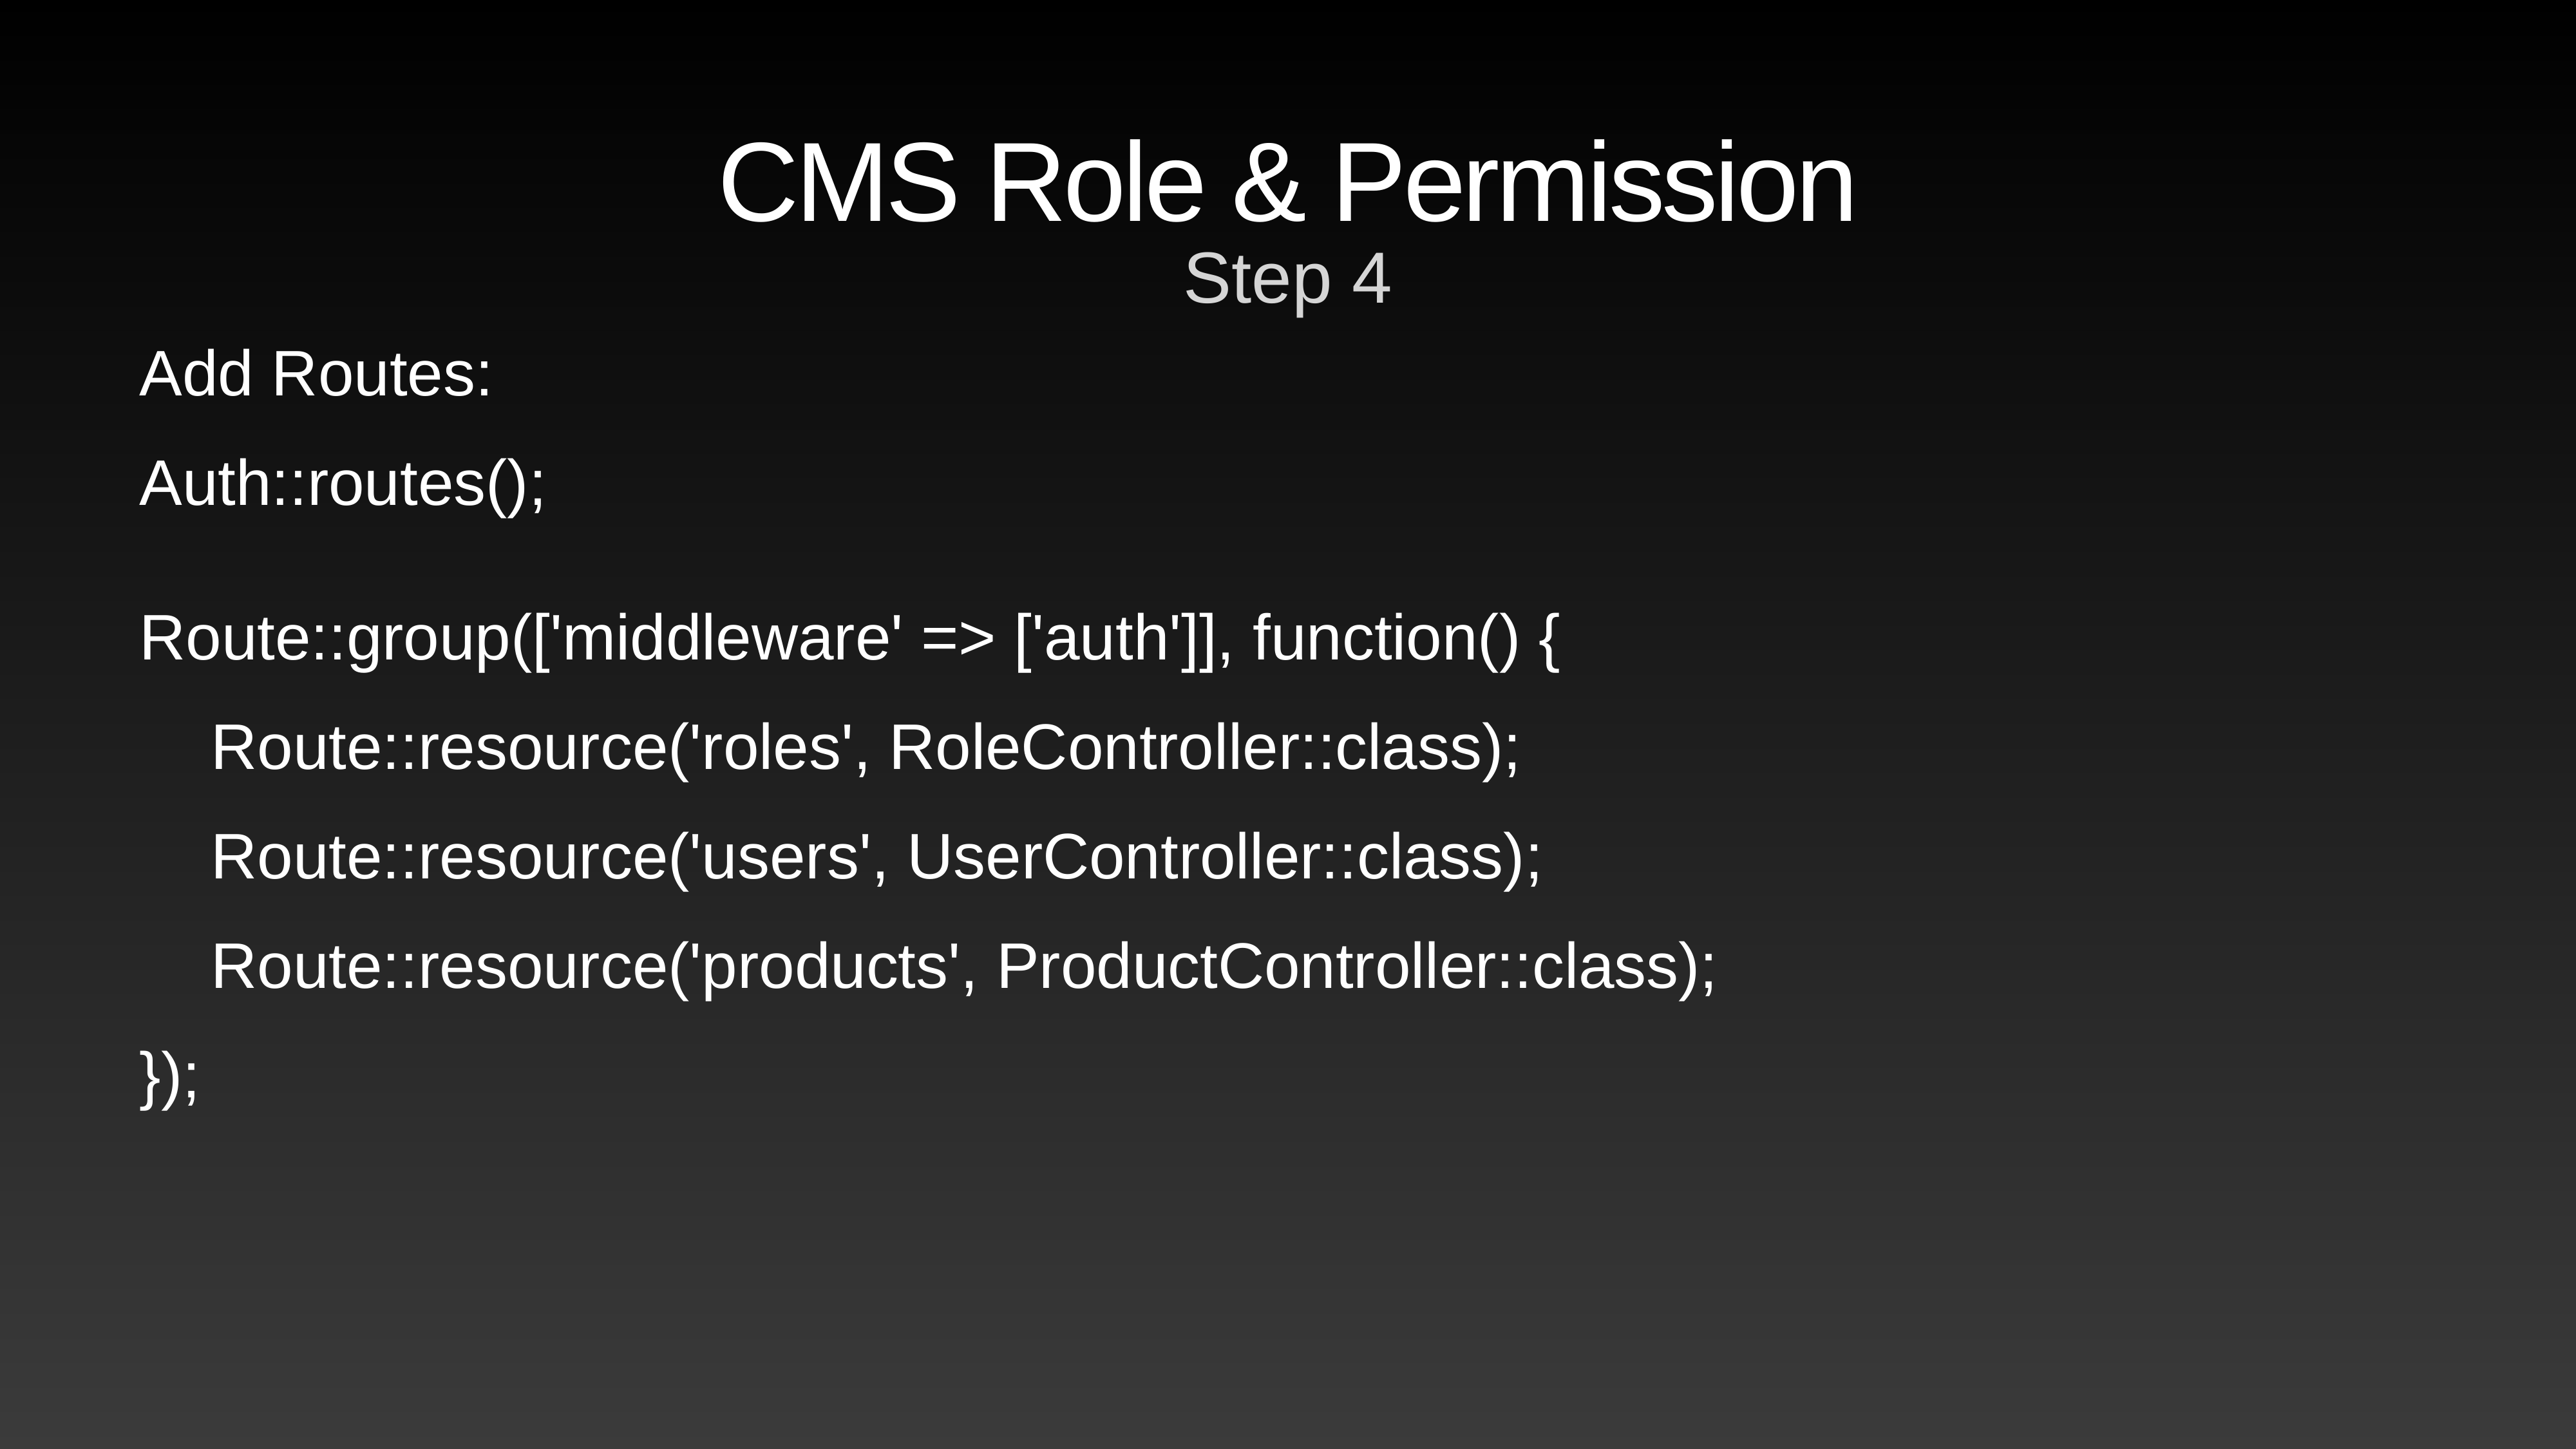

# CMS Role & Permission
Step 4
Add Routes:
Auth::routes();
Route::group(['middleware' => ['auth']], function() {
    Route::resource('roles', RoleController::class);
    Route::resource('users', UserController::class);
    Route::resource('products', ProductController::class);
});